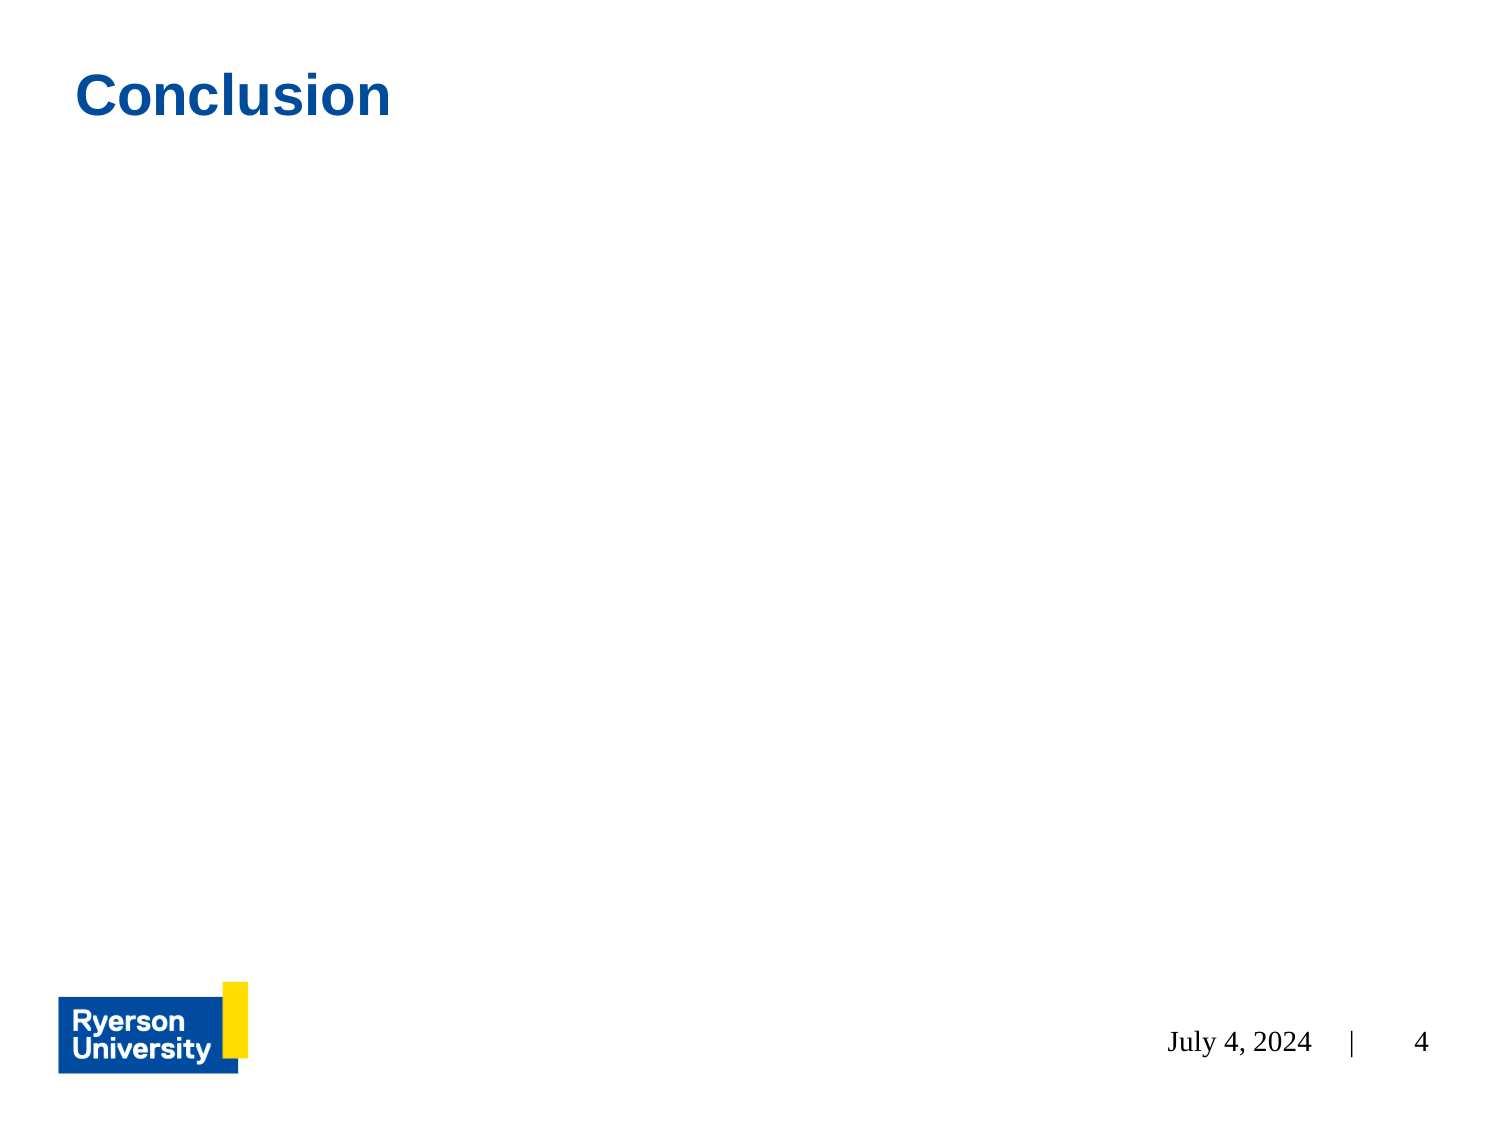

# Conclusion

4
July 4, 2024     |